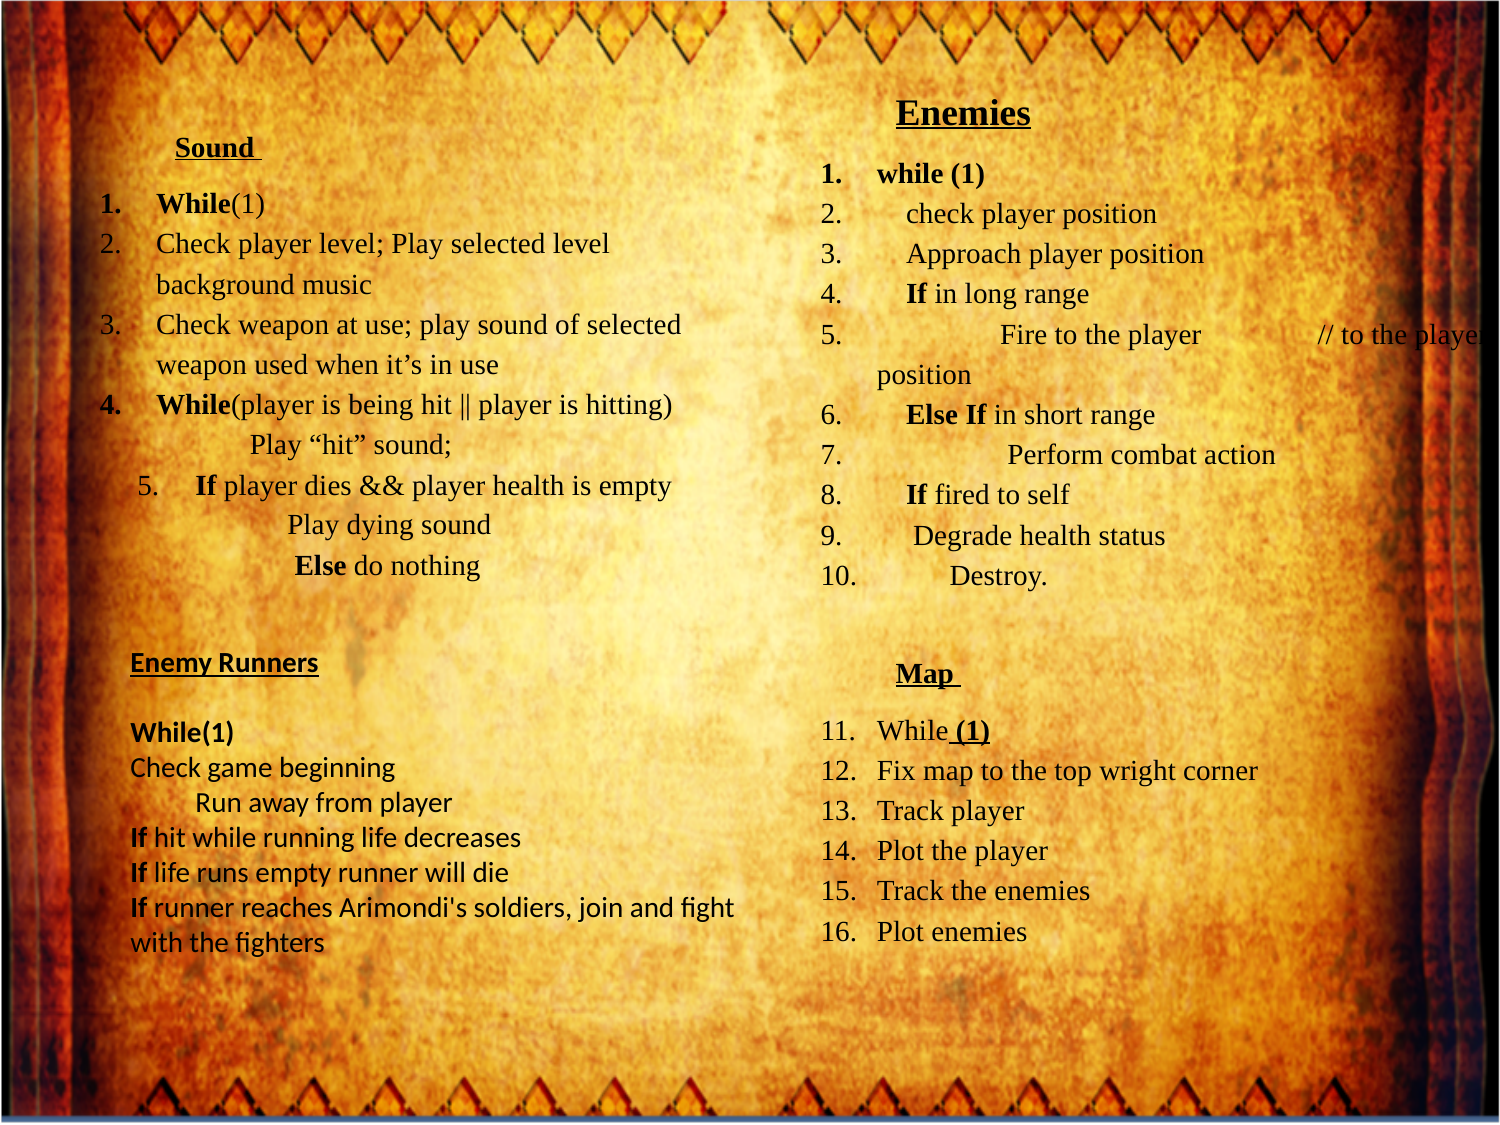

Enemies
while (1)
    check player position
    Approach player position
    If in long range
                 Fire to the player                // to the player position
    Else If in short range
                  Perform combat action
    If fired to self
     Degrade health status
          Destroy.

Map
While (1)
Fix map to the top wright corner
Track player
Plot the player
Track the enemies
Plot enemies
Sound
While(1)
Check player level; Play selected level background music
Check weapon at use; play sound of selected weapon used when it’s in use
While(player is being hit || player is hitting)
Play “hit” sound;
5.     If player dies && player health is empty
Play dying sound
 Else do nothing
Enemy Runners

While(1)
Check game beginning
          Run away from player
If hit while running life decreases
If life runs empty runner will die
If runner reaches Arimondi's soldiers, join and fight with the fighters